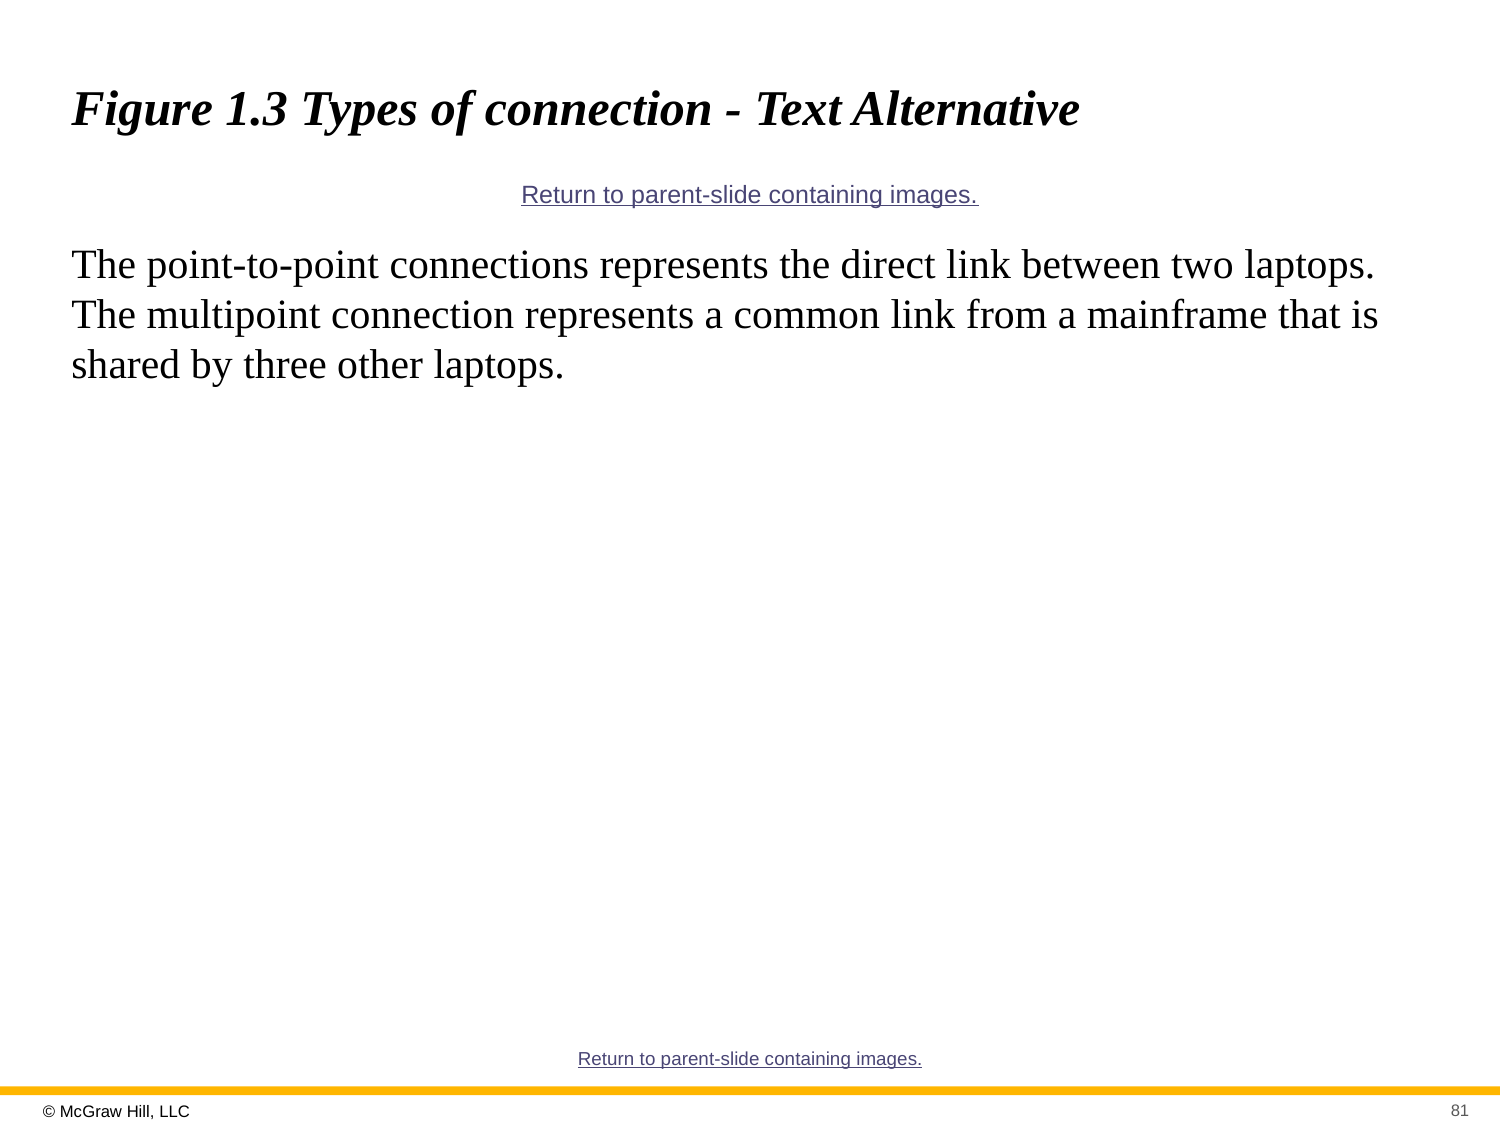

# Figure 1.3 Types of connection - Text Alternative
Return to parent-slide containing images.
The point-to-point connections represents the direct link between two laptops. The multipoint connection represents a common link from a mainframe that is shared by three other laptops.
Return to parent-slide containing images.
81